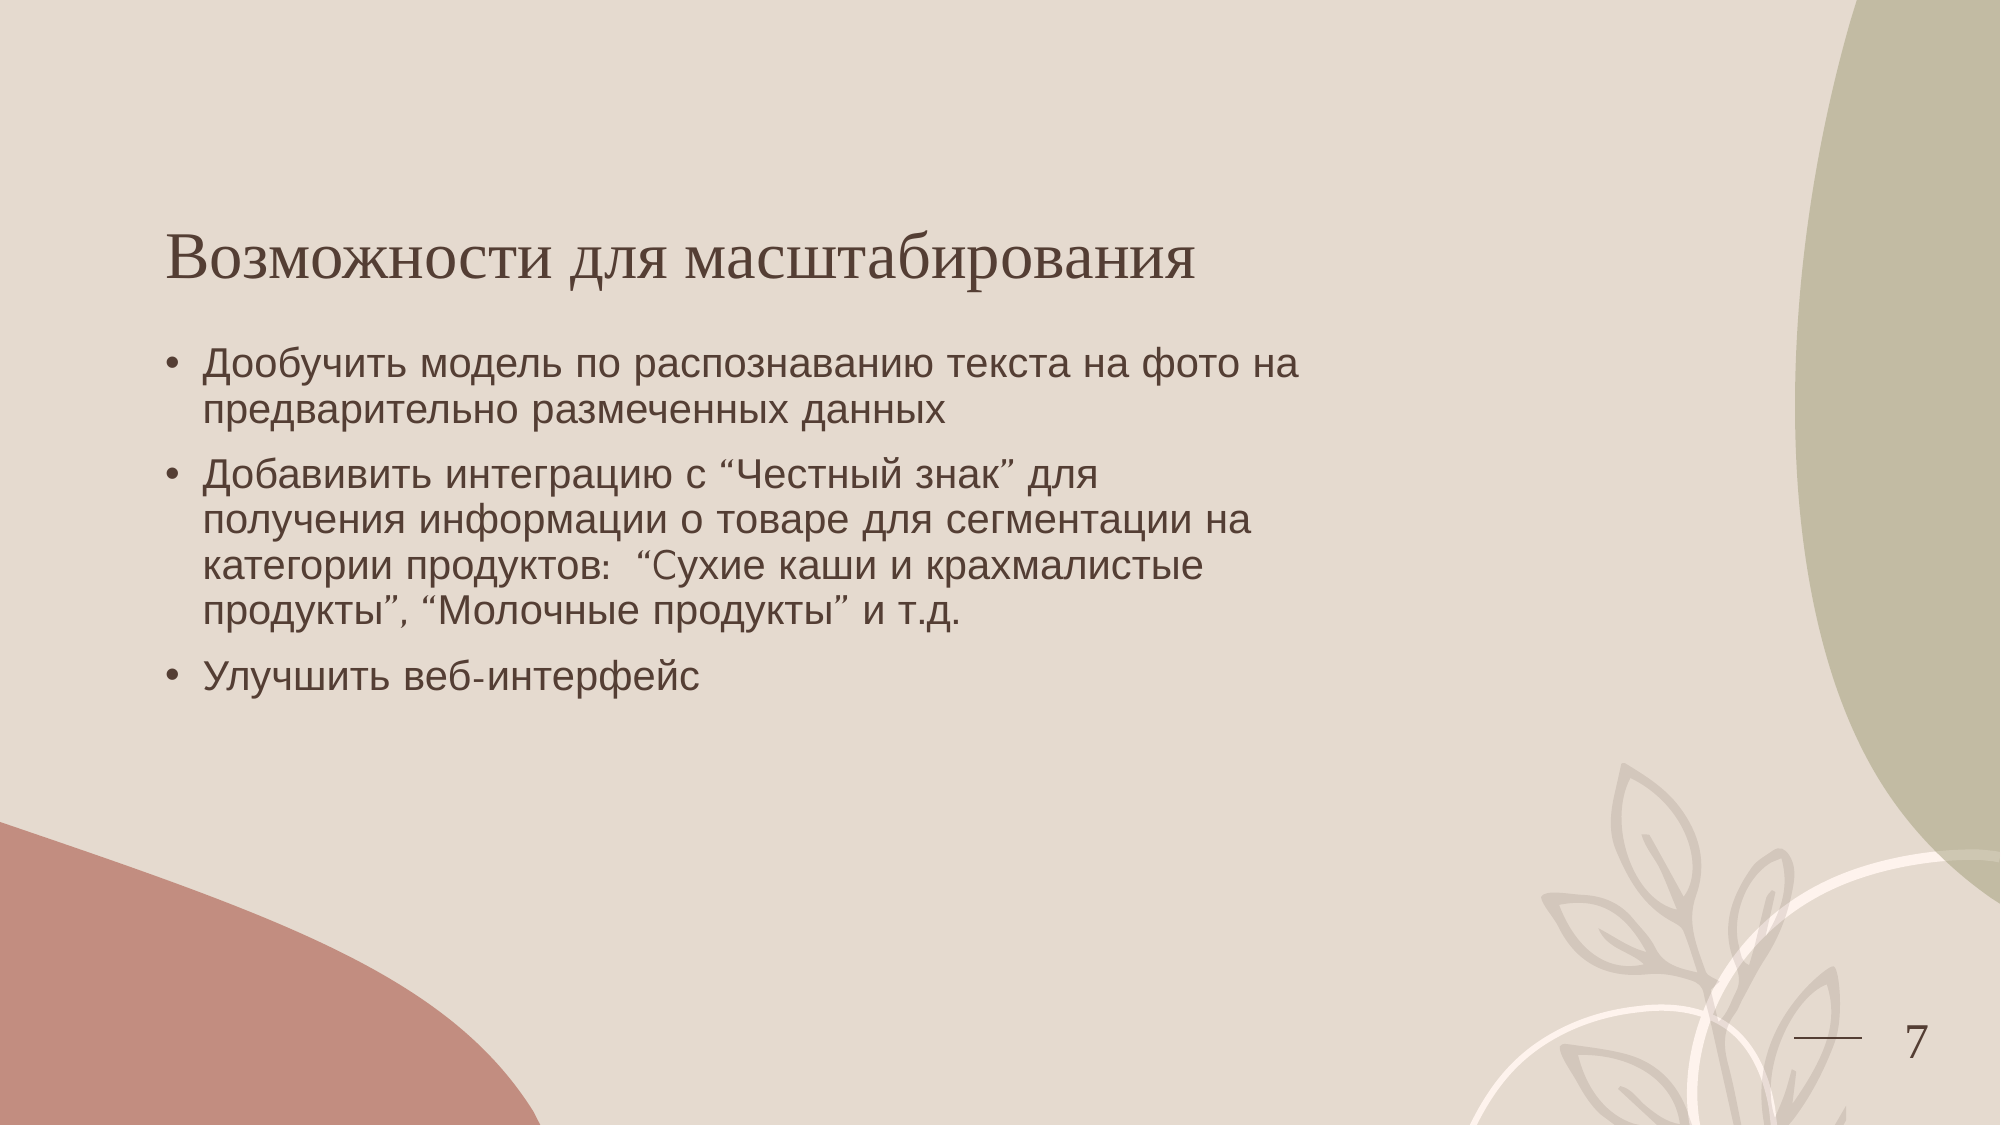

# Возможности для масштабирования
Дообучить модель по распознаванию текста на фото на предварительно размеченных данных
Добавивить интеграцию с “Честный знак” для получения информации о товаре для сегментации на категории продуктов:  “Cухие каши и крахмалистые продукты”, “Молочные продукты” и т.д.
Улучшить веб-интерфейс
7